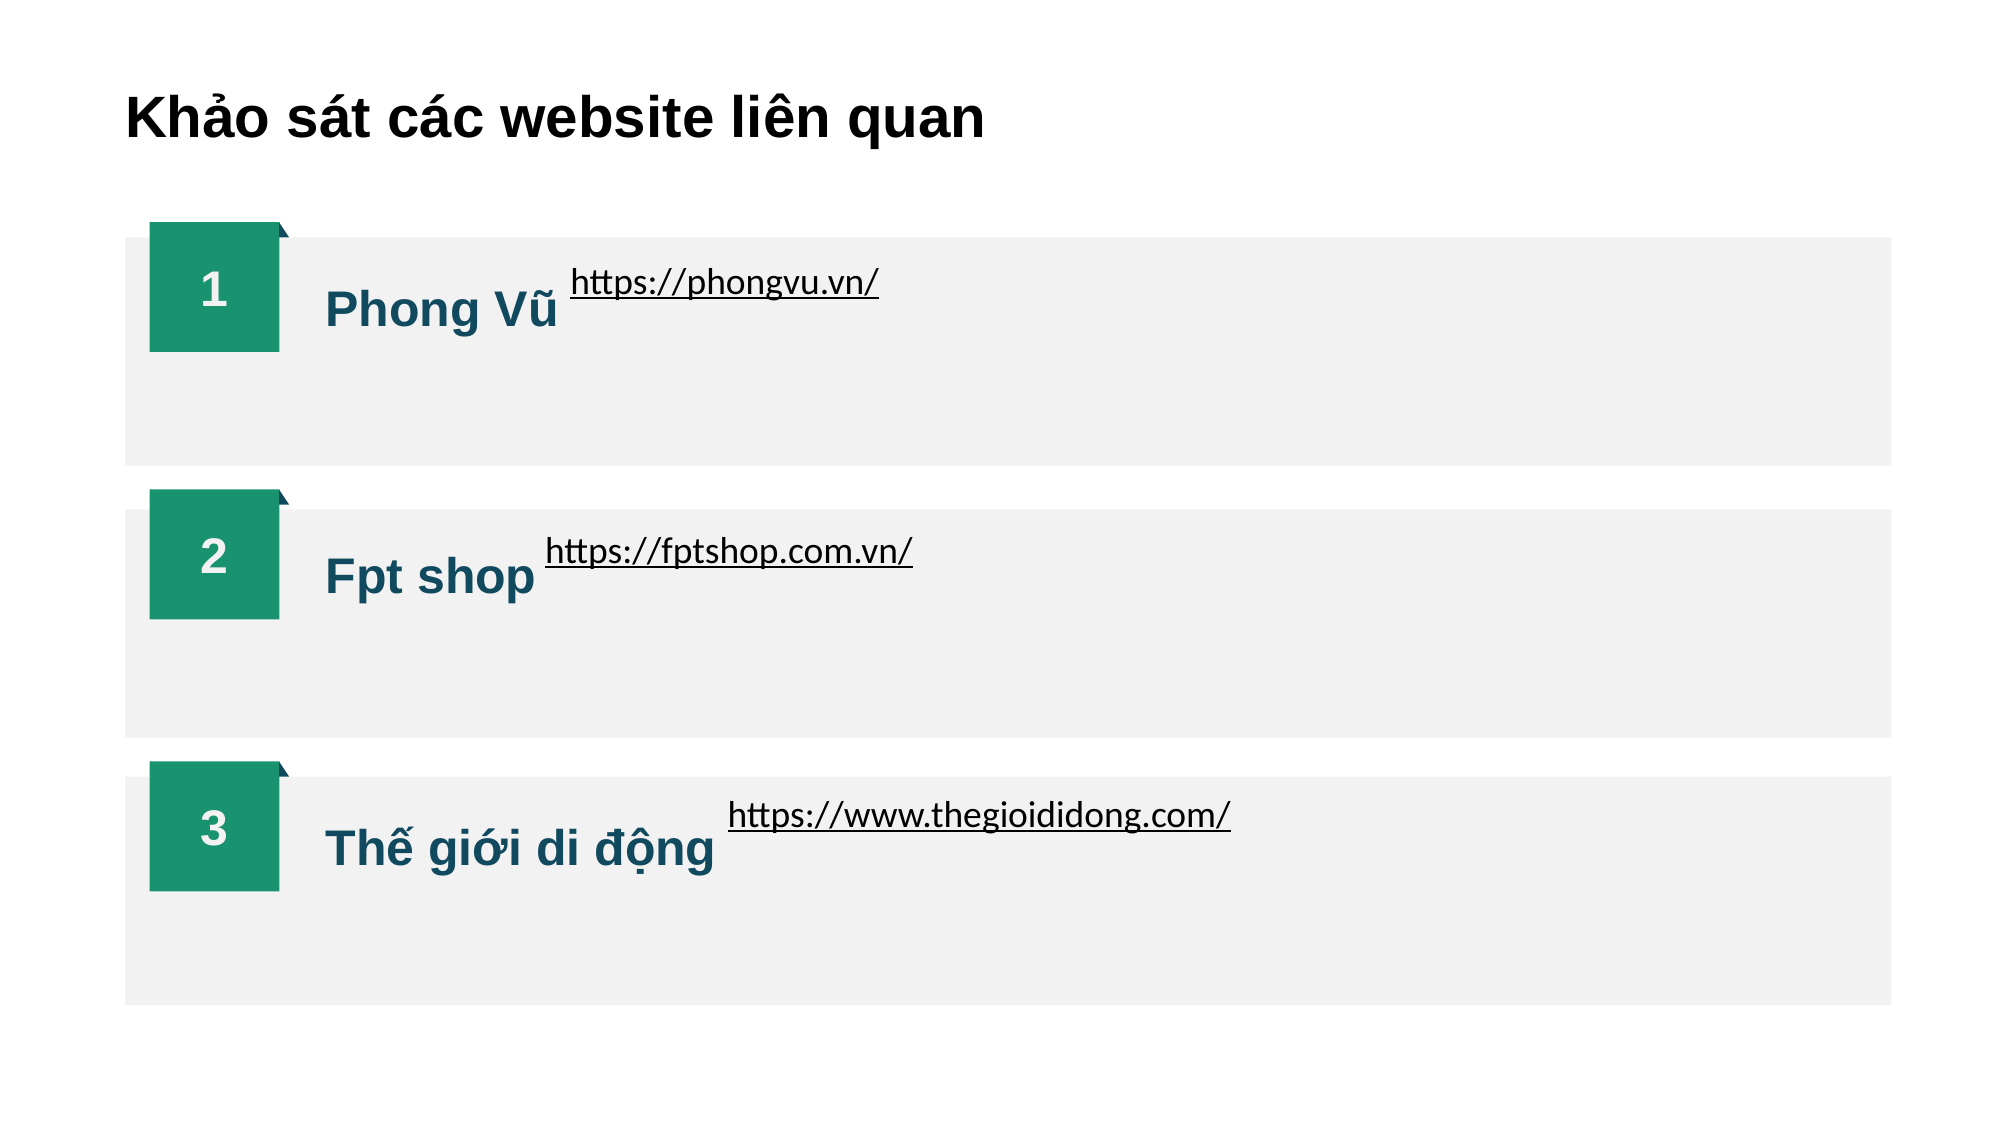

Khảo sát các website liên quan

https://phongvu.vn/
1
Phong Vũ

https://fptshop.com.vn/
2
Fpt shop

https://www.thegioididong.com/
3
Thế giới di động